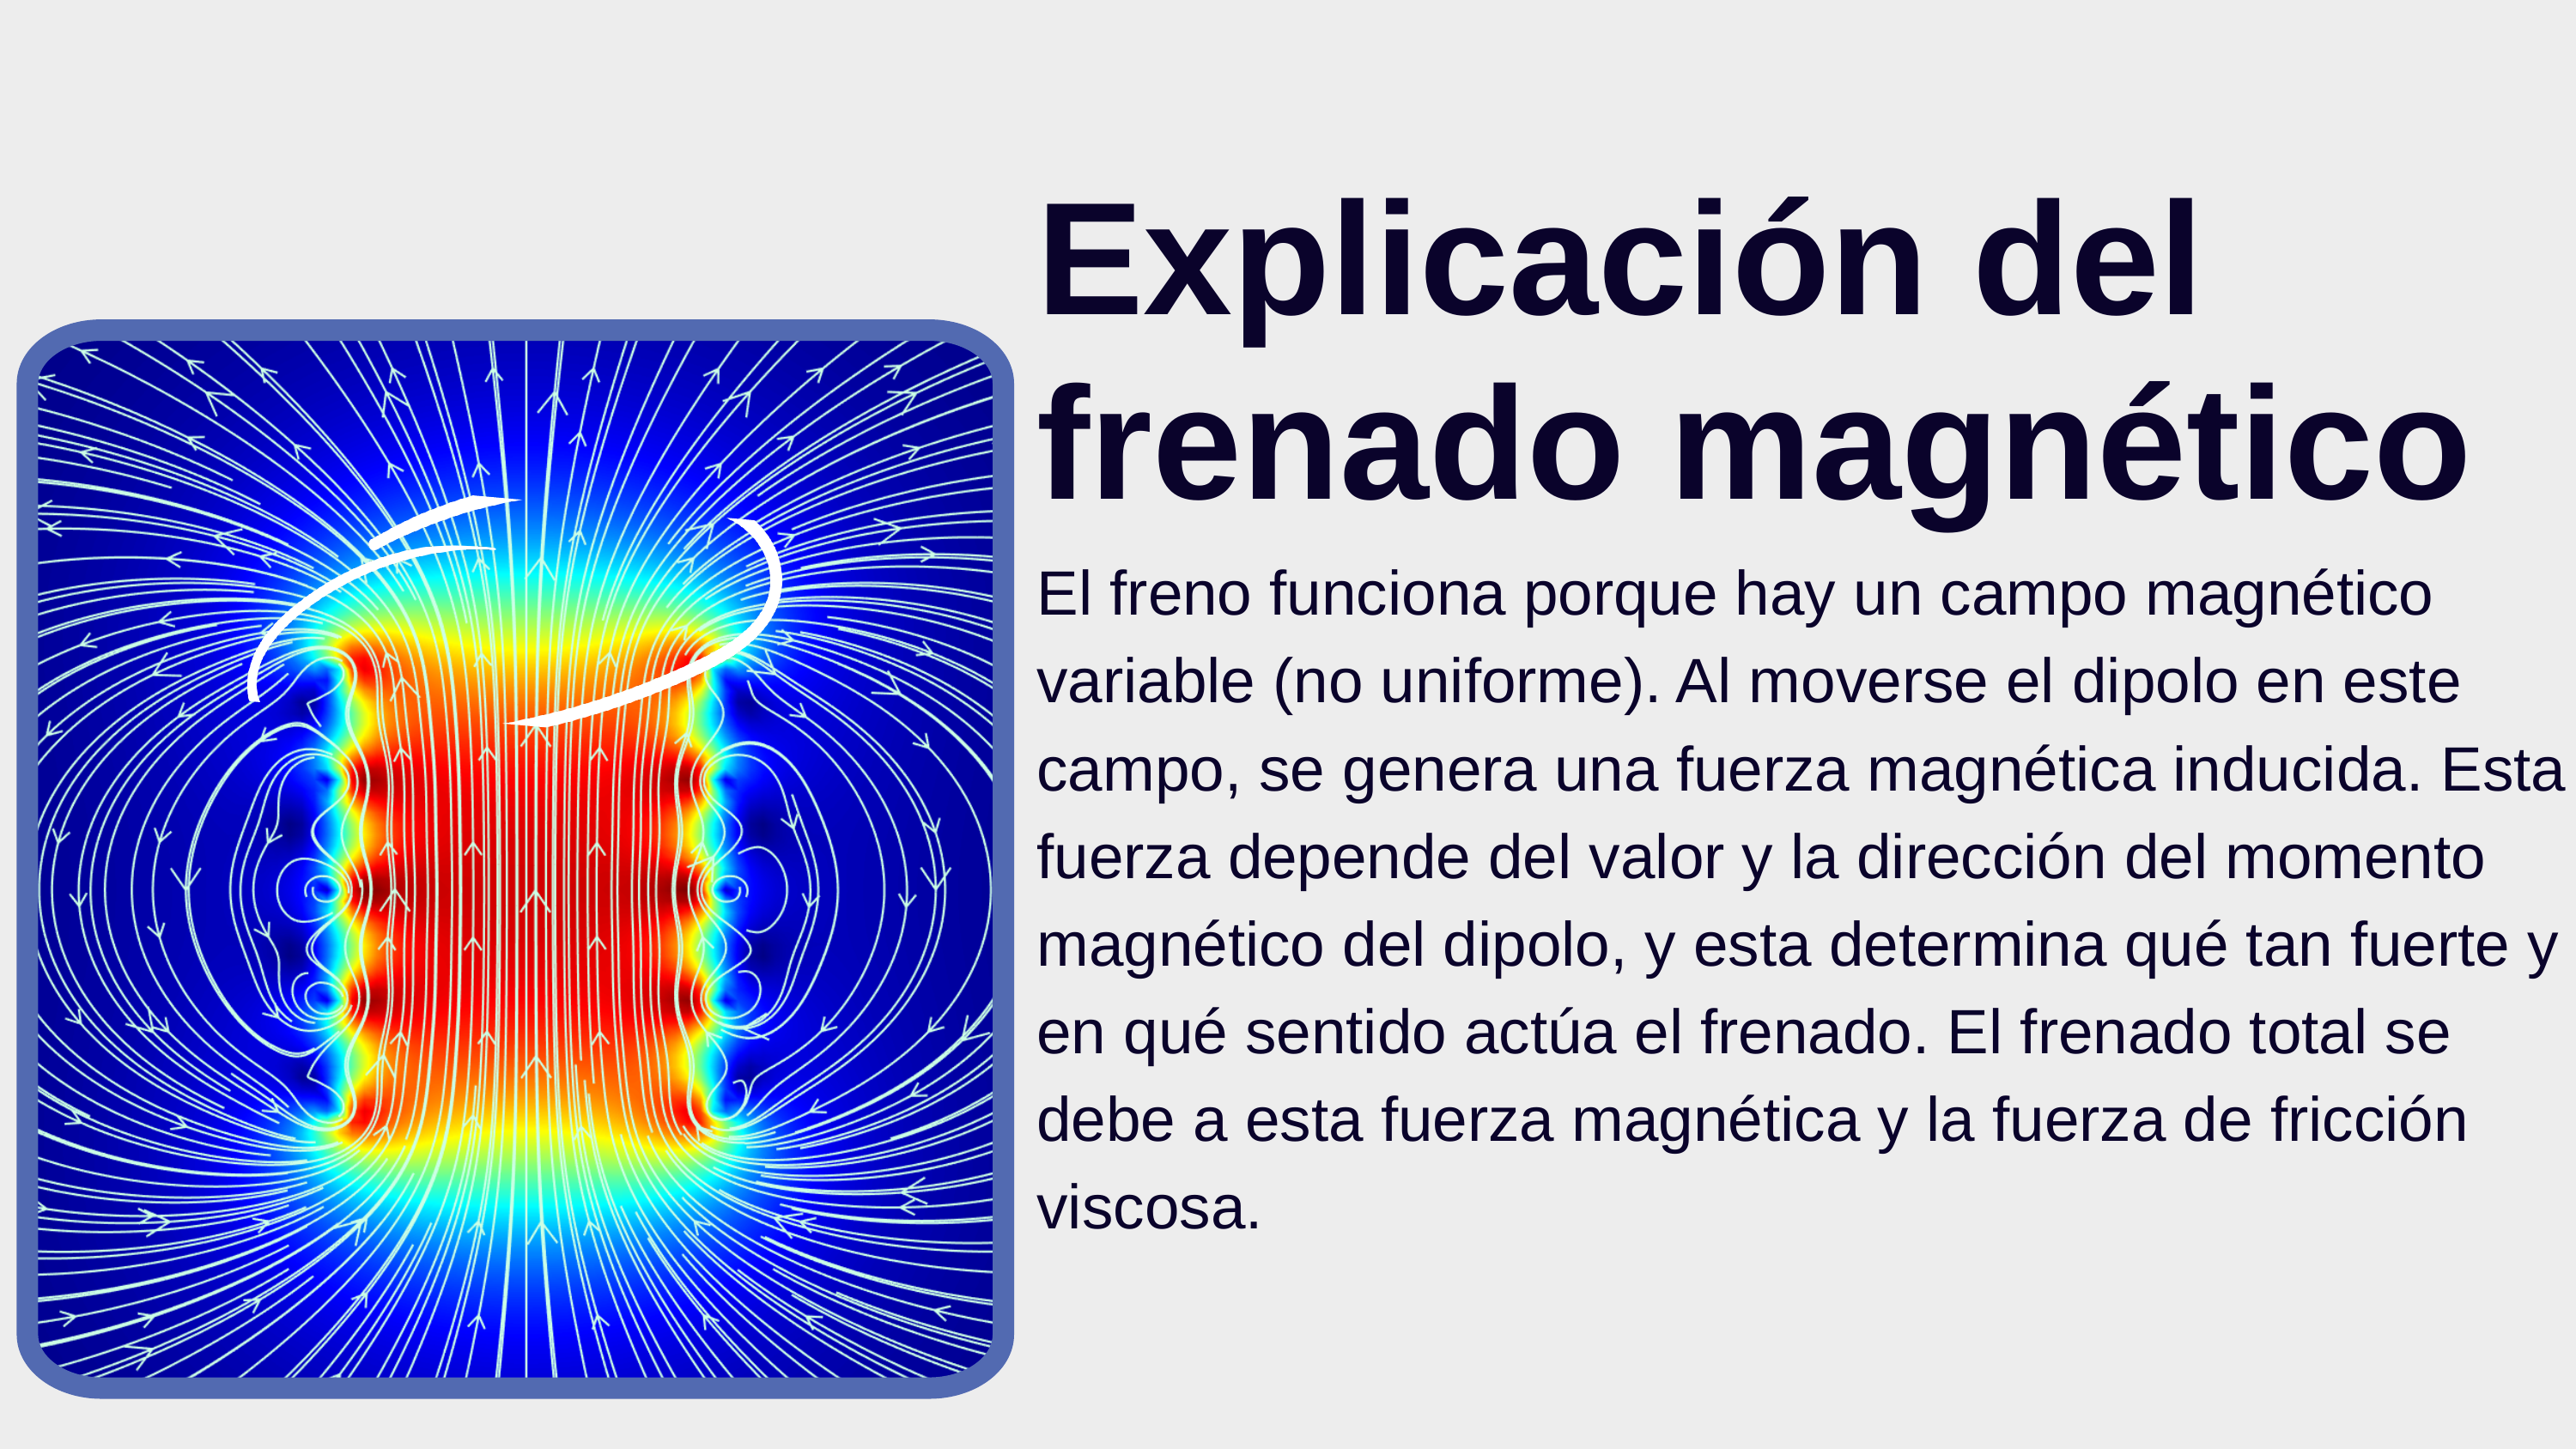

Explicación del frenado magnético

El freno funciona porque hay un campo magnético variable (no uniforme). Al moverse el dipolo en este campo, se genera una fuerza magnética inducida. Esta fuerza depende del valor y la dirección del momento magnético del dipolo, y esta determina qué tan fuerte y en qué sentido actúa el frenado. El frenado total se debe a esta fuerza magnética y la fuerza de fricción viscosa.